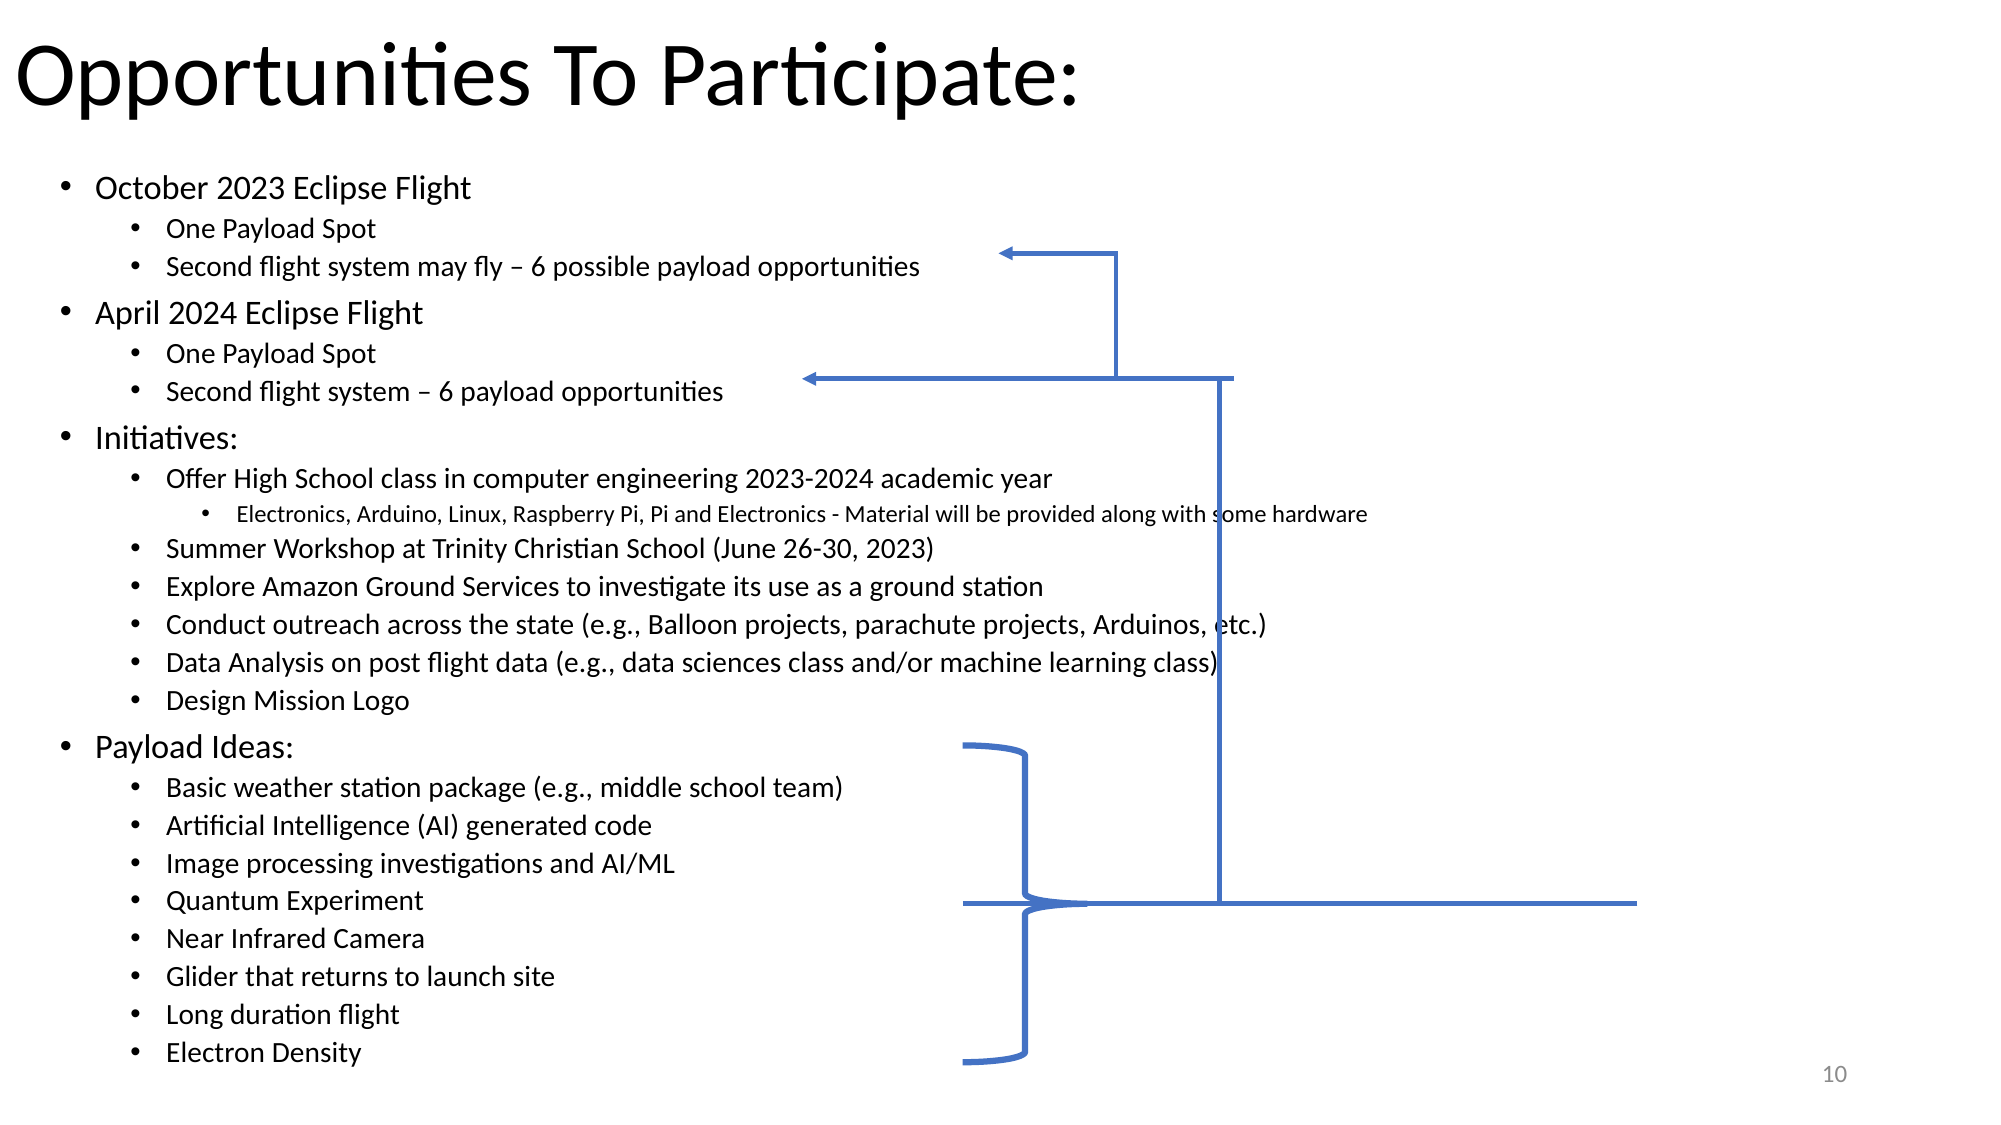

# Opportunities To Participate:
October 2023 Eclipse Flight
One Payload Spot
Second flight system may fly – 6 possible payload opportunities
April 2024 Eclipse Flight
One Payload Spot
Second flight system – 6 payload opportunities
Initiatives:
Offer High School class in computer engineering 2023-2024 academic year
Electronics, Arduino, Linux, Raspberry Pi, Pi and Electronics - Material will be provided along with some hardware
Summer Workshop at Trinity Christian School (June 26-30, 2023)
Explore Amazon Ground Services to investigate its use as a ground station
Conduct outreach across the state (e.g., Balloon projects, parachute projects, Arduinos, etc.)
Data Analysis on post flight data (e.g., data sciences class and/or machine learning class)
Design Mission Logo
Payload Ideas:
Basic weather station package (e.g., middle school team)
Artificial Intelligence (AI) generated code
Image processing investigations and AI/ML
Quantum Experiment
Near Infrared Camera
Glider that returns to launch site
Long duration flight
Electron Density

10